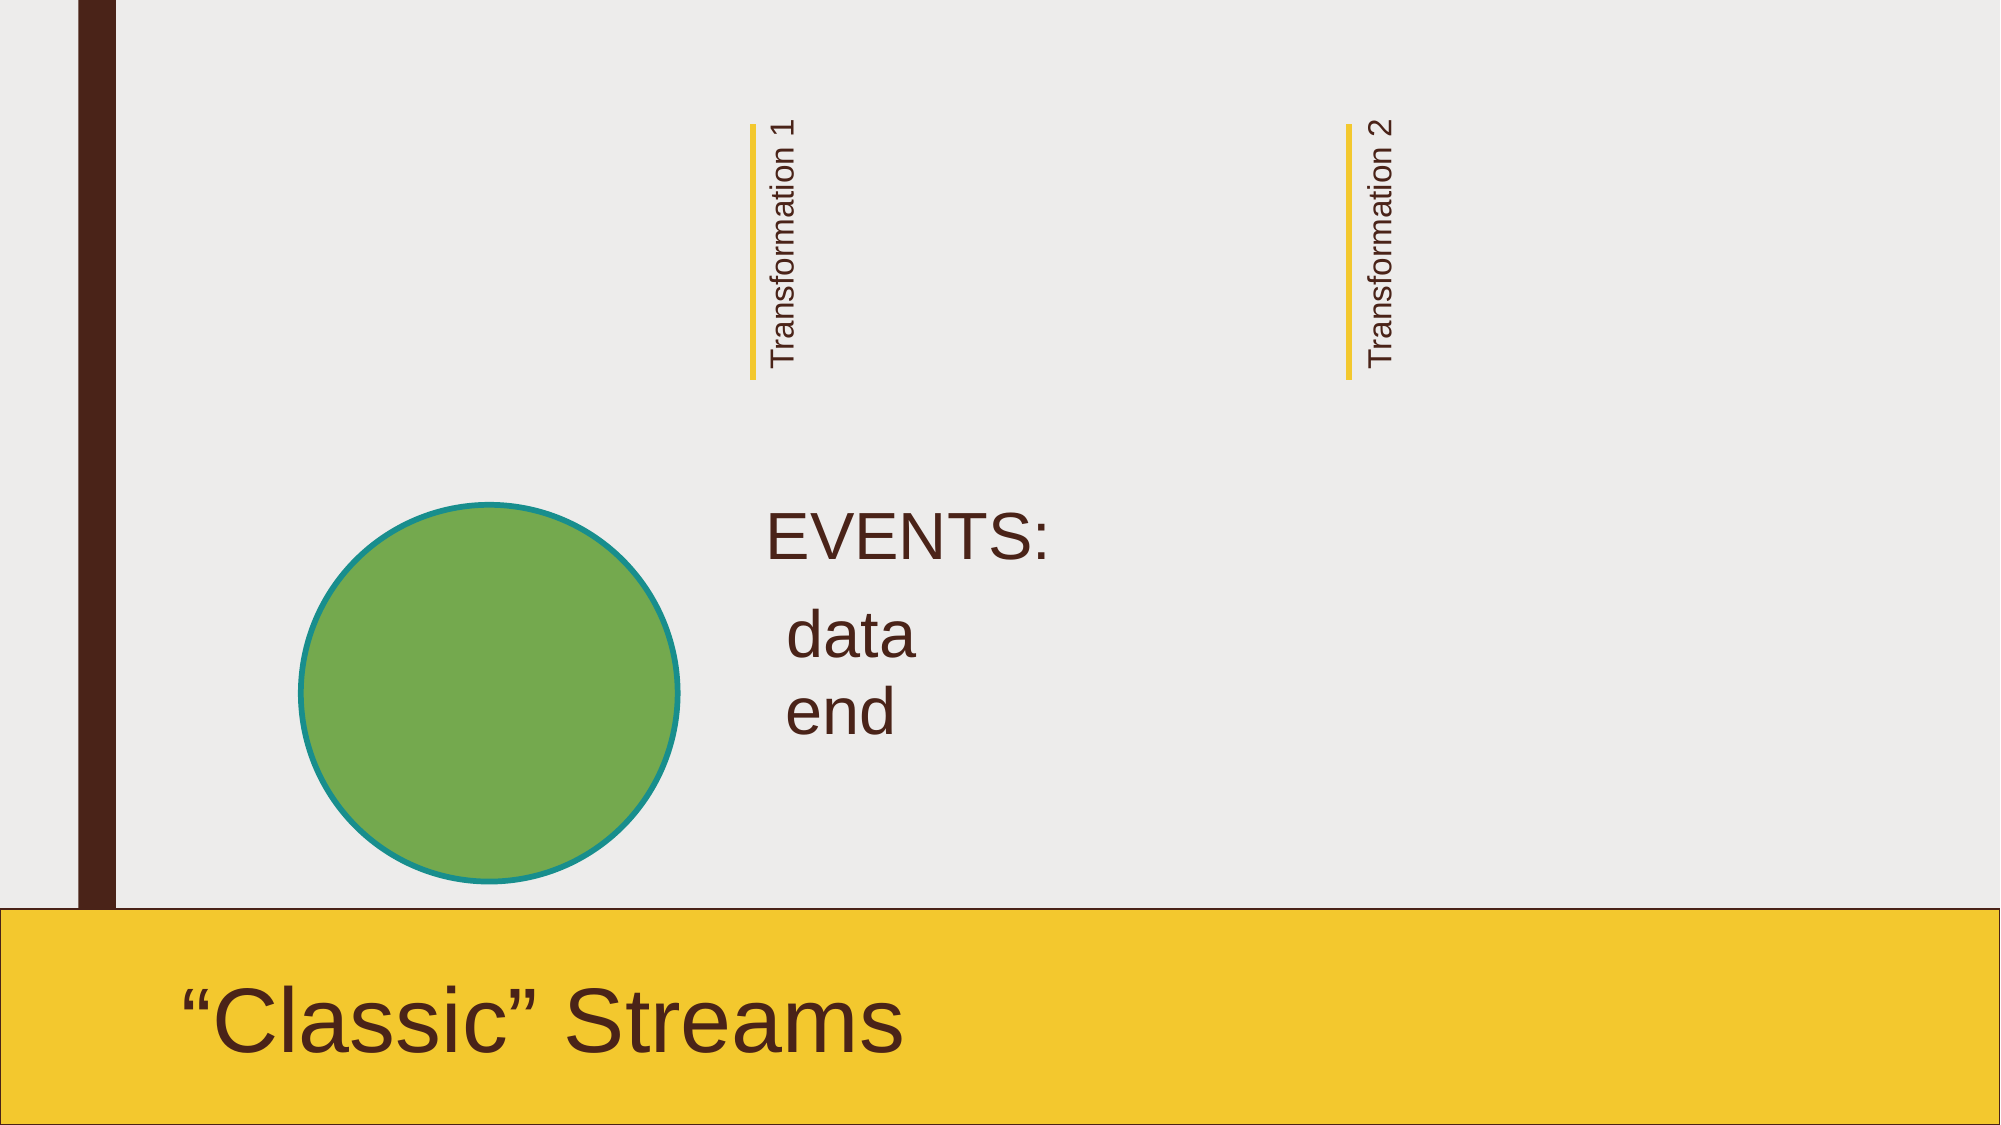

Transformation 1
Transformation 2
EVENTS:

data

end

“Classic” Streams